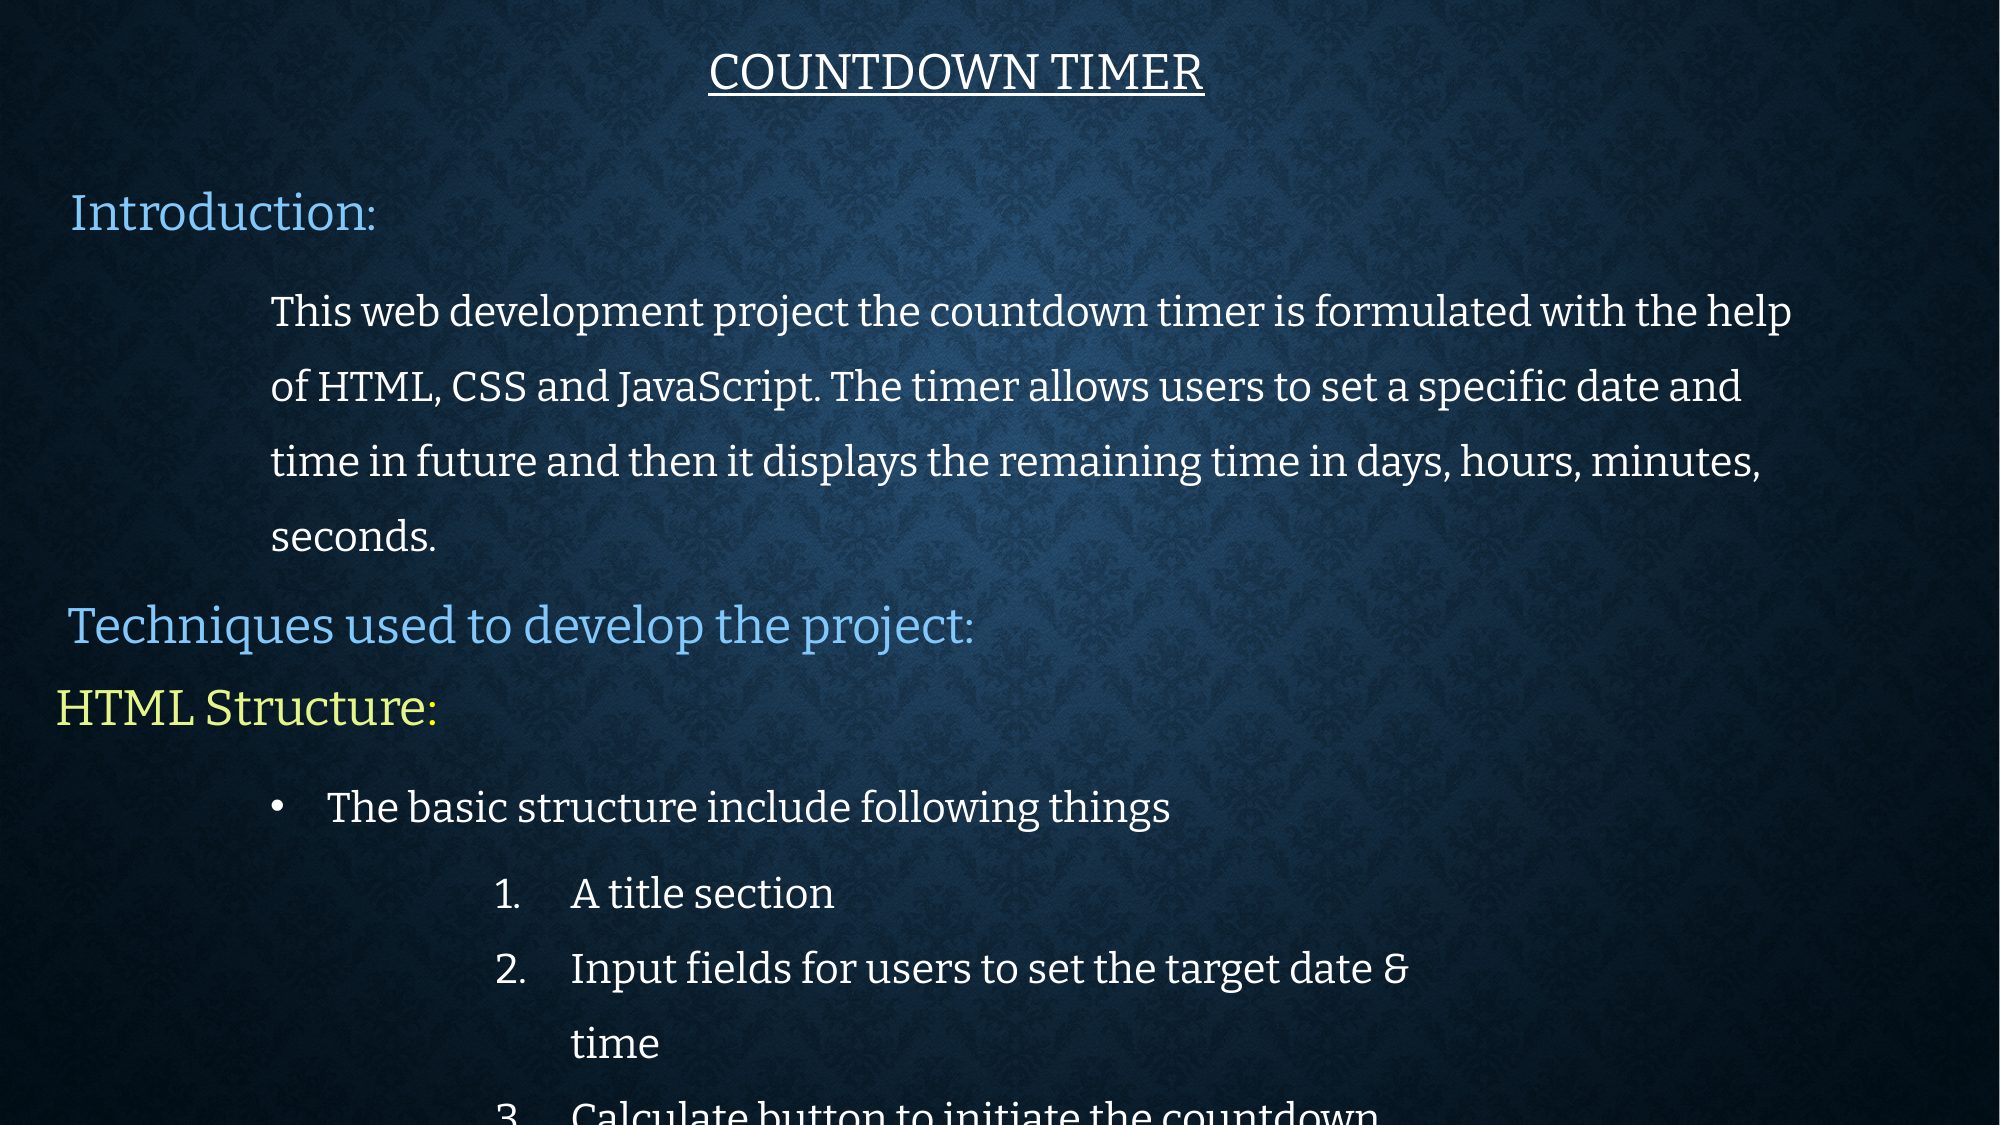

COUNTDOWN TIMER
Introduction:
This web development project the countdown timer is formulated with the help of HTML, CSS and JavaScript. The timer allows users to set a specific date and time in future and then it displays the remaining time in days, hours, minutes, seconds.
Techniques used to develop the project:
HTML Structure:
The basic structure include following things
A title section
Input fields for users to set the target date & time
Calculate button to initiate the countdown